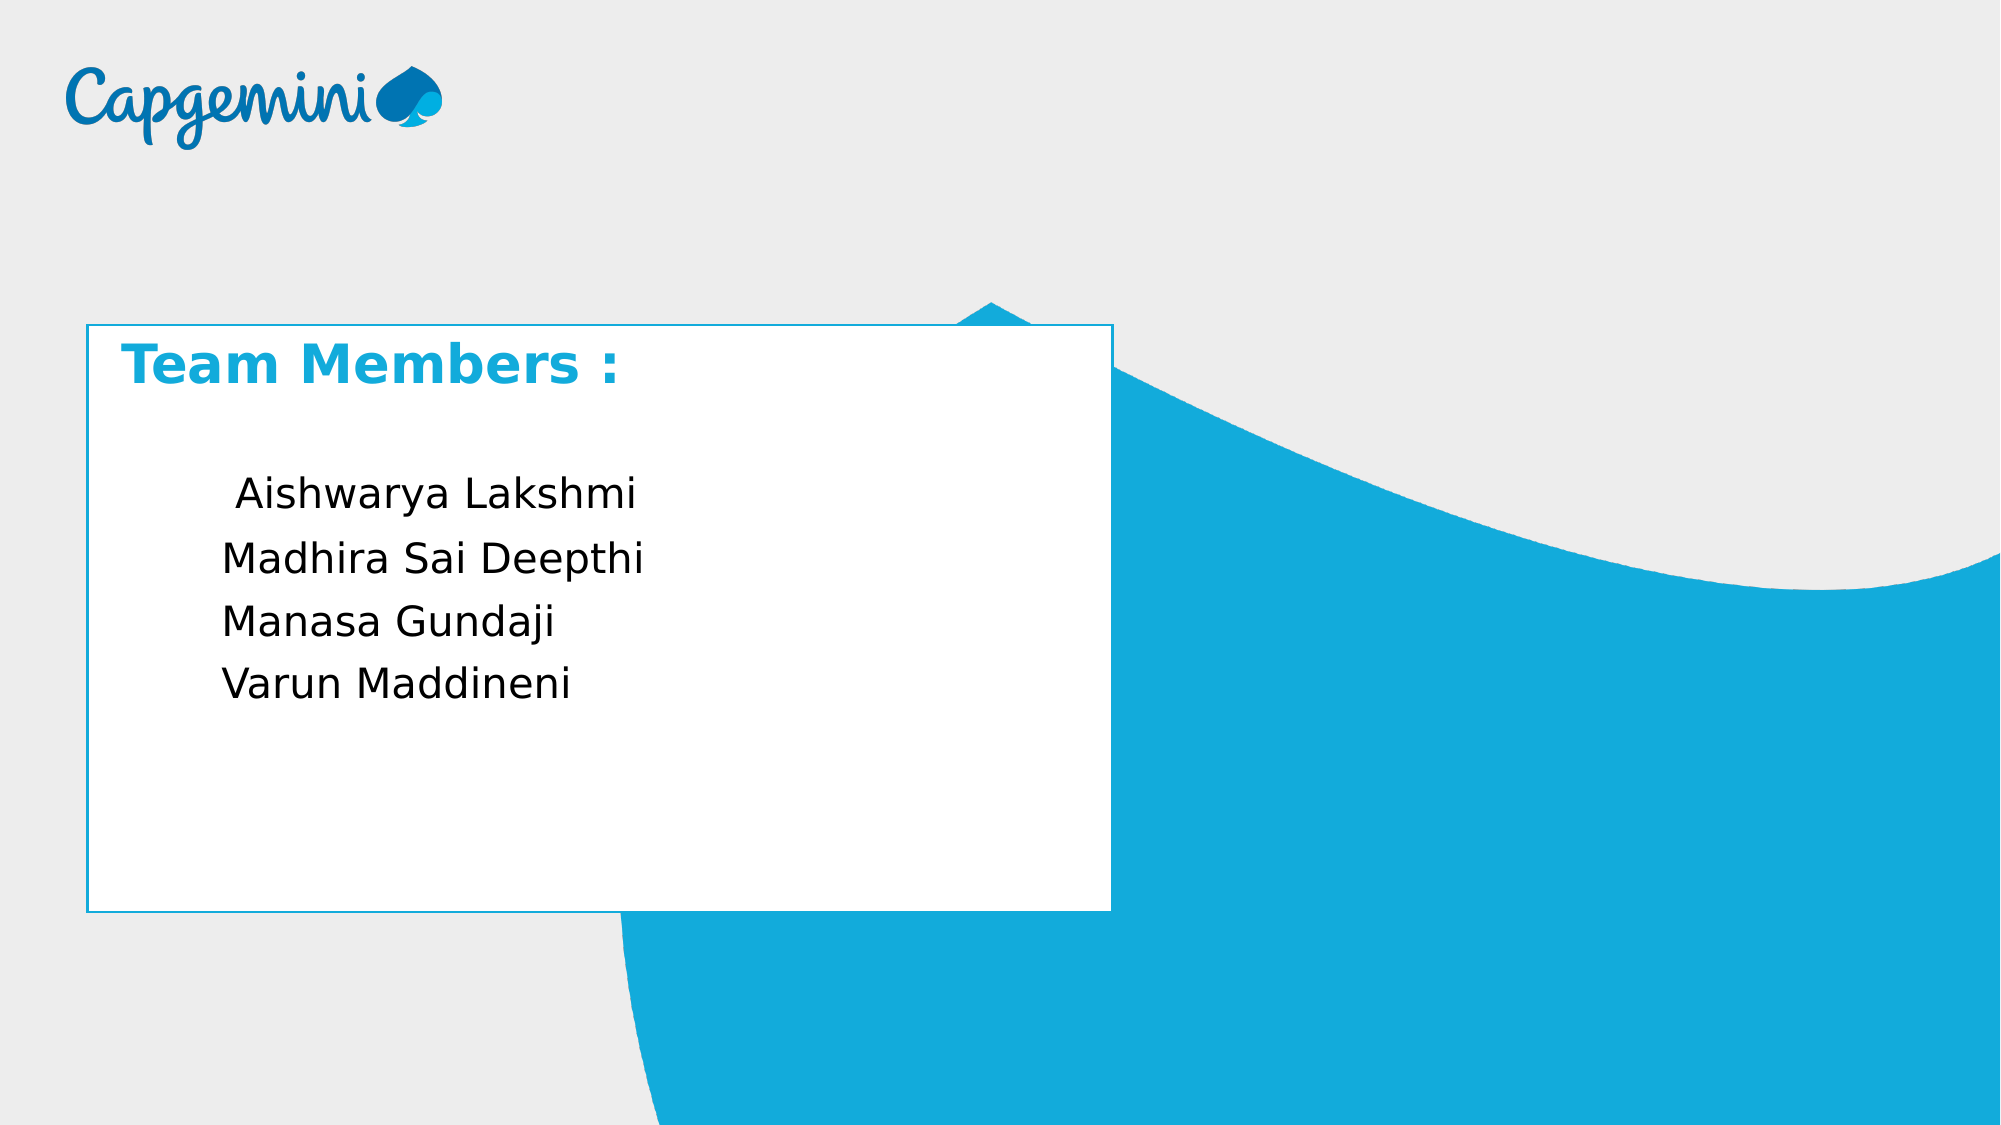

Team Members :
       Aishwarya Lakshmi
         Madhira Sai Deepthi
         Manasa Gundaji
         Varun Maddineni